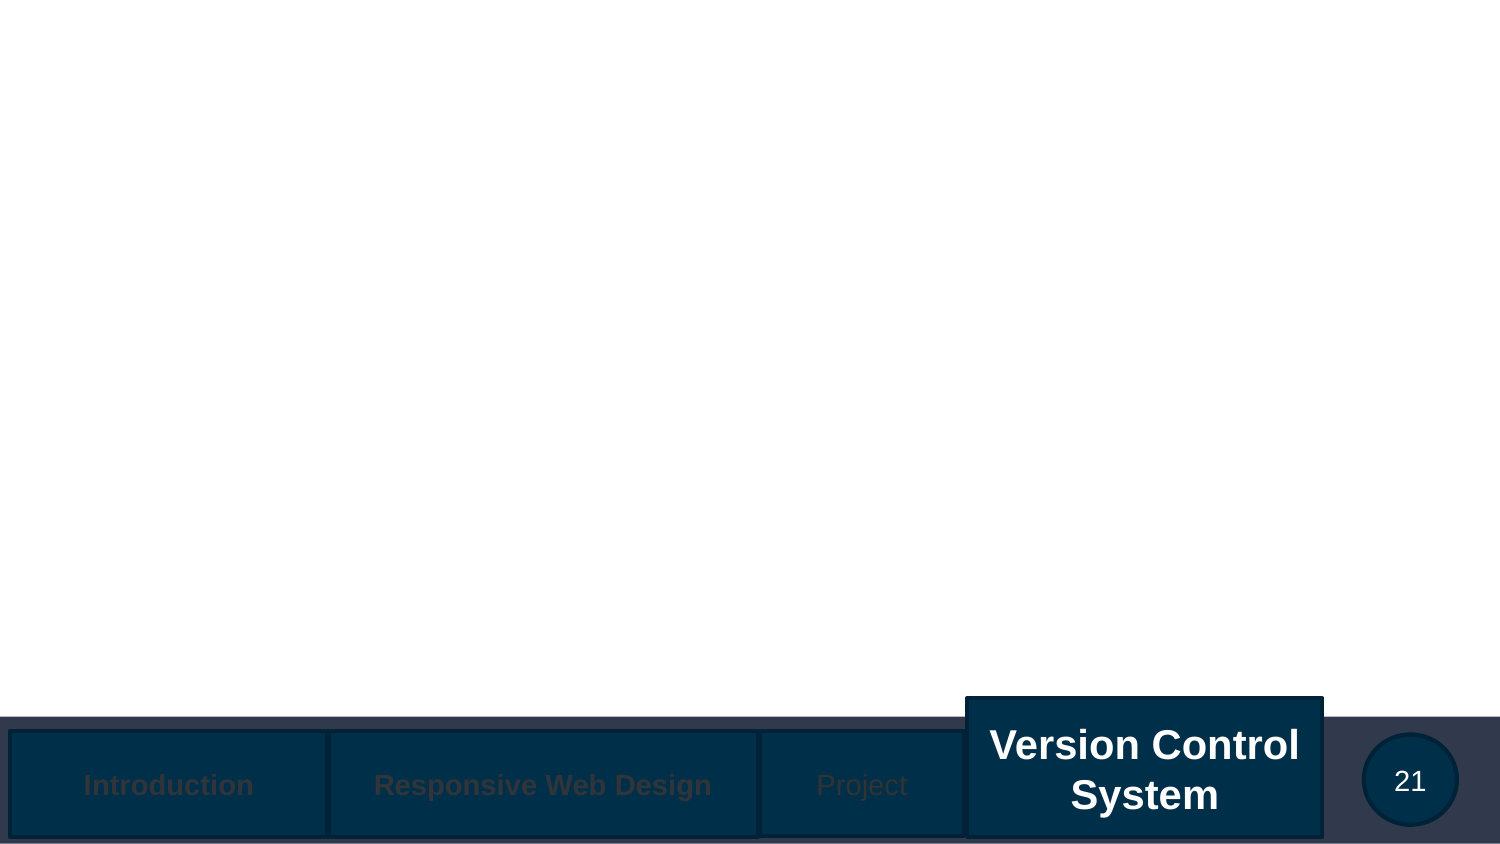

Version Control System
Responsive Web Design
Project
Introduction
21